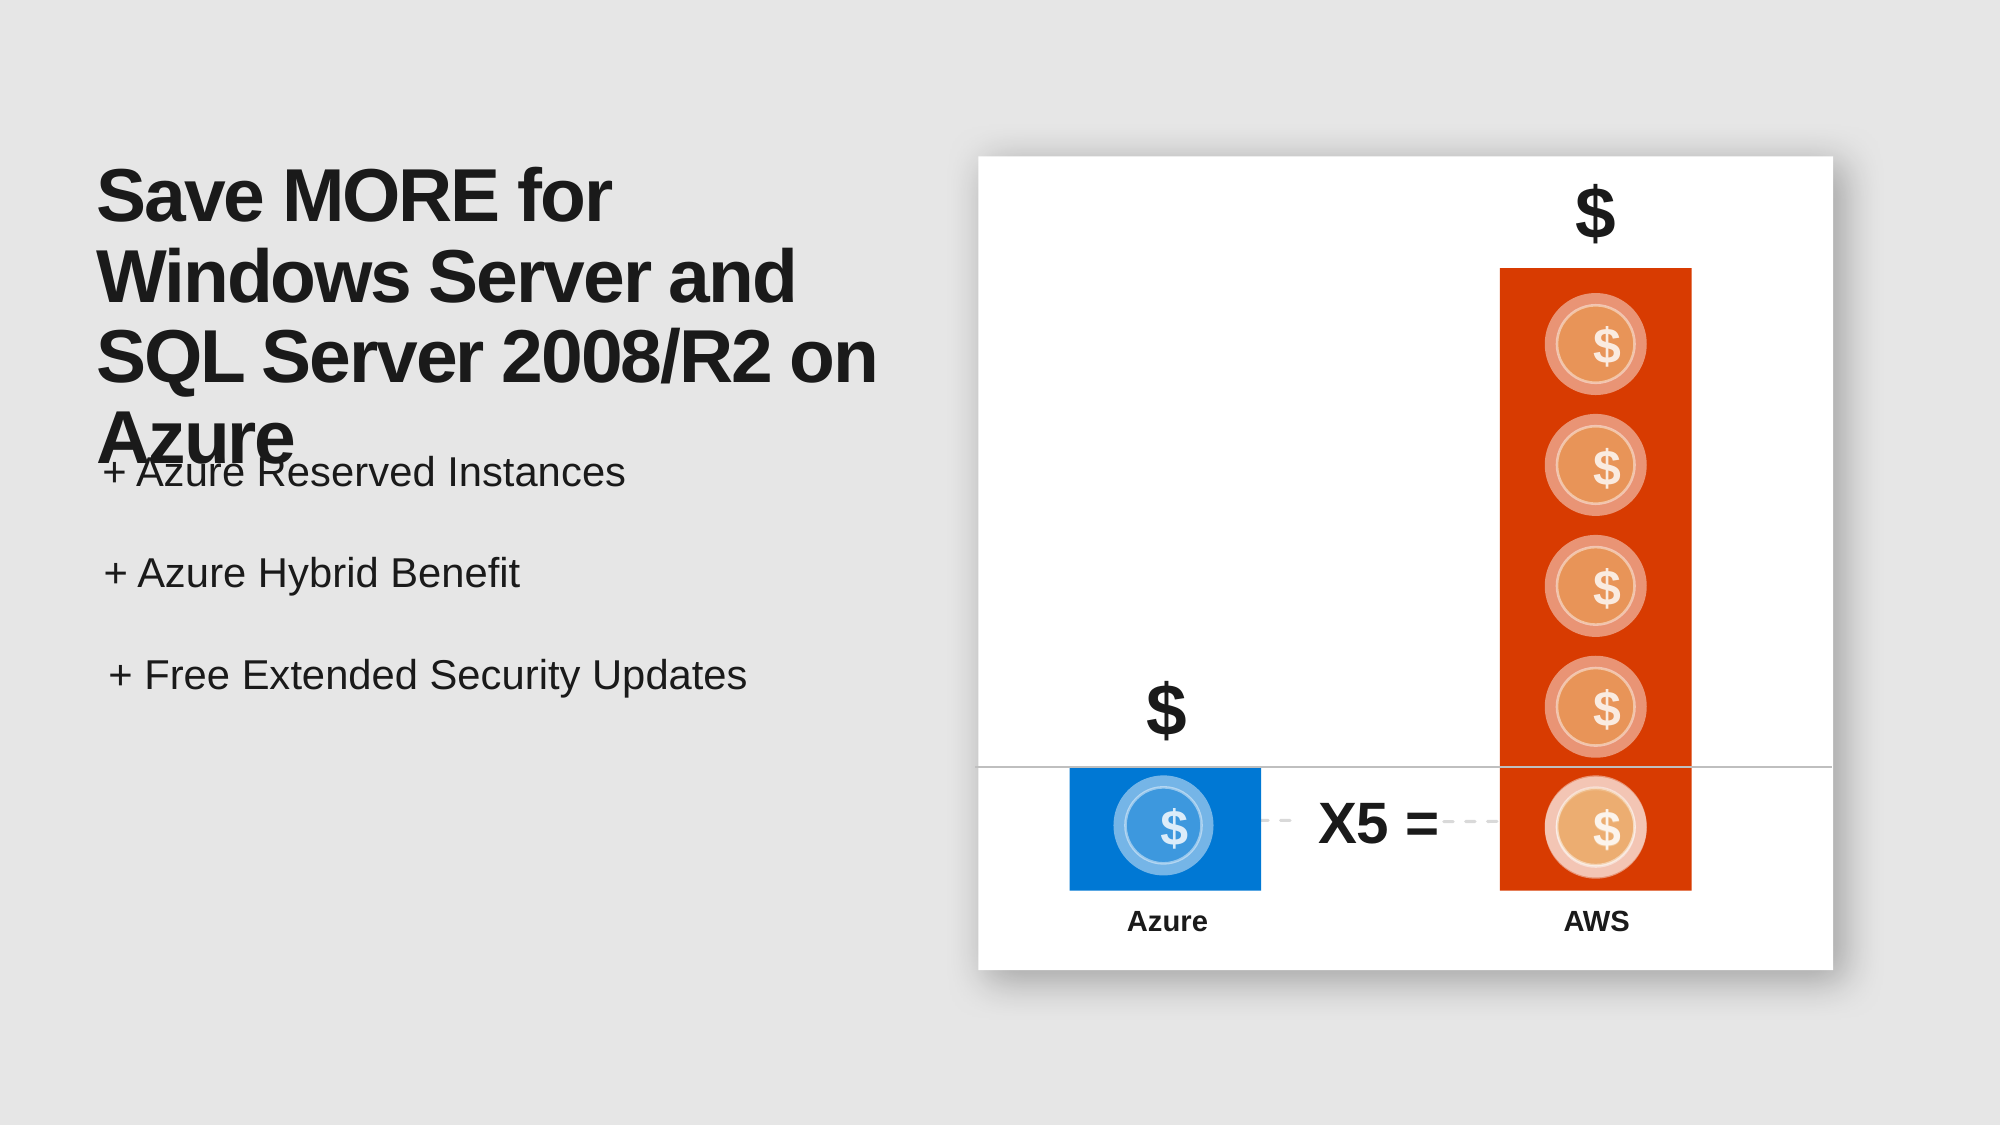

# Save MORE for Windows Server and SQL Server 2008/R2 on Azure

$
2

$

$
+ Azure Reserved Instances

$
+ Azure Hybrid Benefit
+ Free Extended Security Updates

$
$
1

$

$

$
X5 =
Azure
AWS